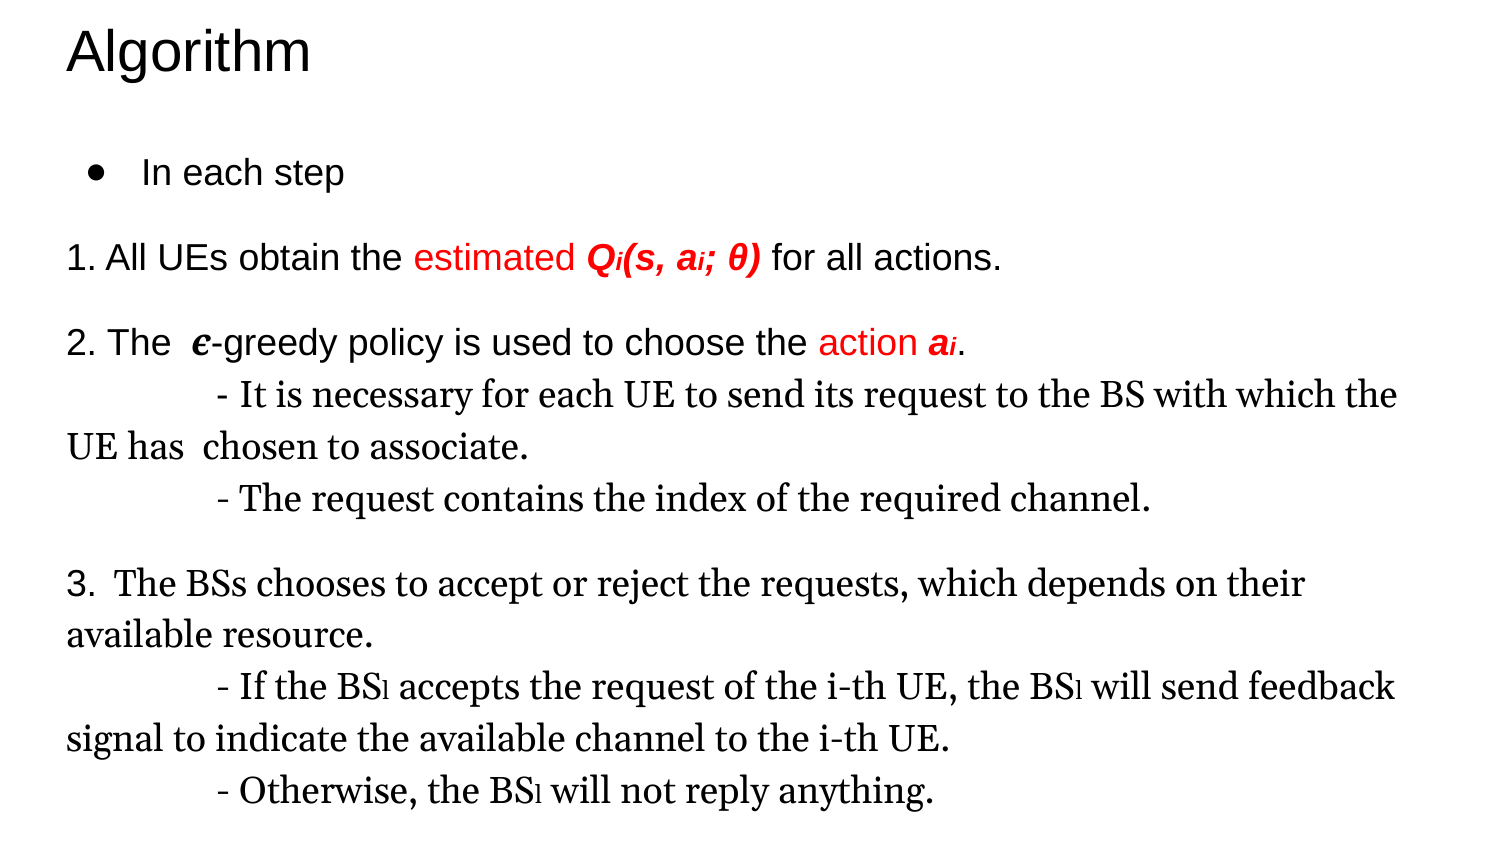

# Algorithm

In each step
1. All UEs obtain the estimated Qi(s, ai; θ) for all actions.
2. The  ϵ-greedy policy is used to choose the action ai.
	- It is necessary for each UE to send its request to the BS with which the UE has  chosen to associate.
	- The request contains the index of the required channel.
3.  The BSs chooses to accept or reject the requests, which depends on their available resource.
	- If the BSl accepts the request of the i-th UE, the BSl will send feedback signal to indicate the available channel to the i-th UE.
	- Otherwise, the BSl will not reply anything.